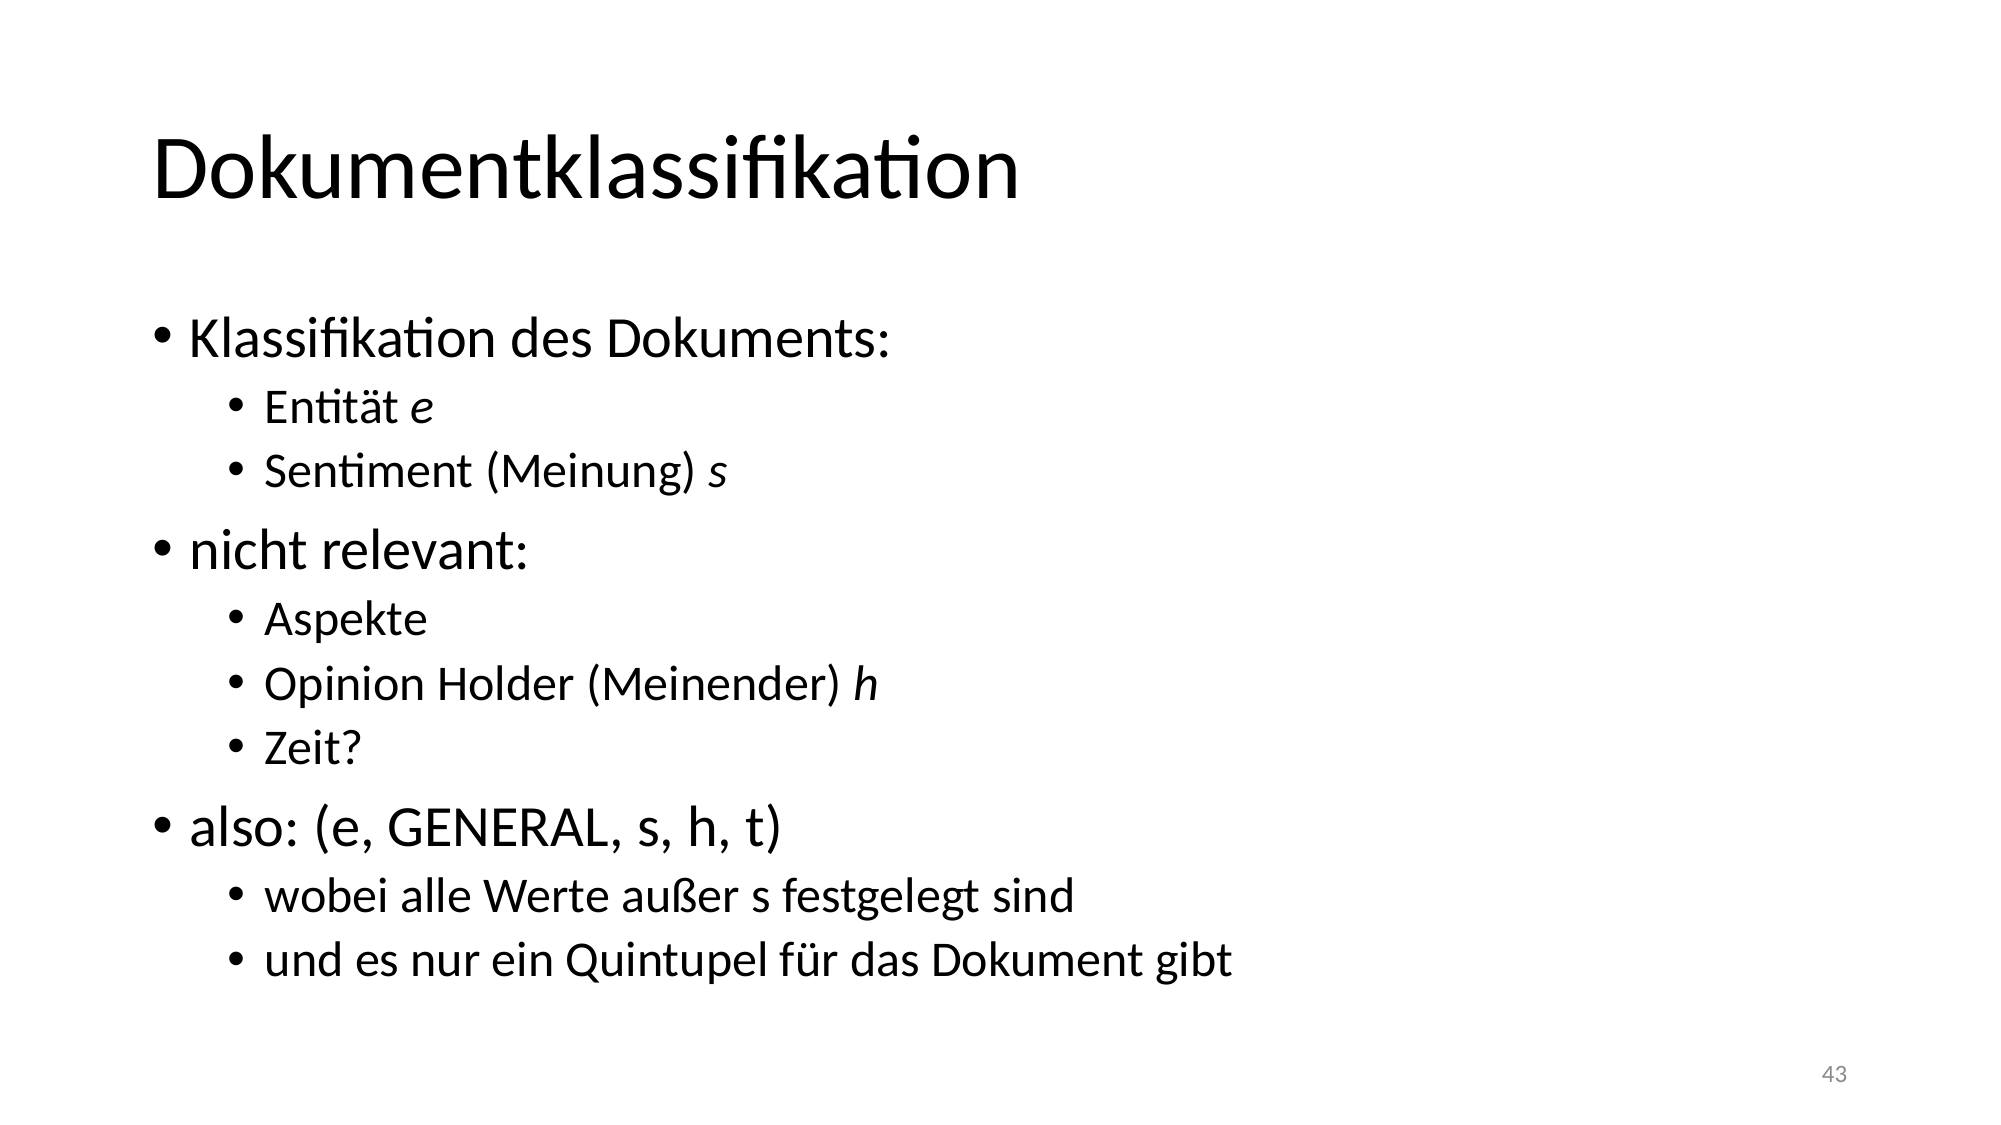

# Dokumentklassifikation
Klassifikation des Dokuments:
Entität e
Sentiment (Meinung) s
nicht relevant:
Aspekte
Opinion Holder (Meinender) h
Zeit?
also: (e, GENERAL, s, h, t)
wobei alle Werte außer s festgelegt sind
und es nur ein Quintupel für das Dokument gibt
43